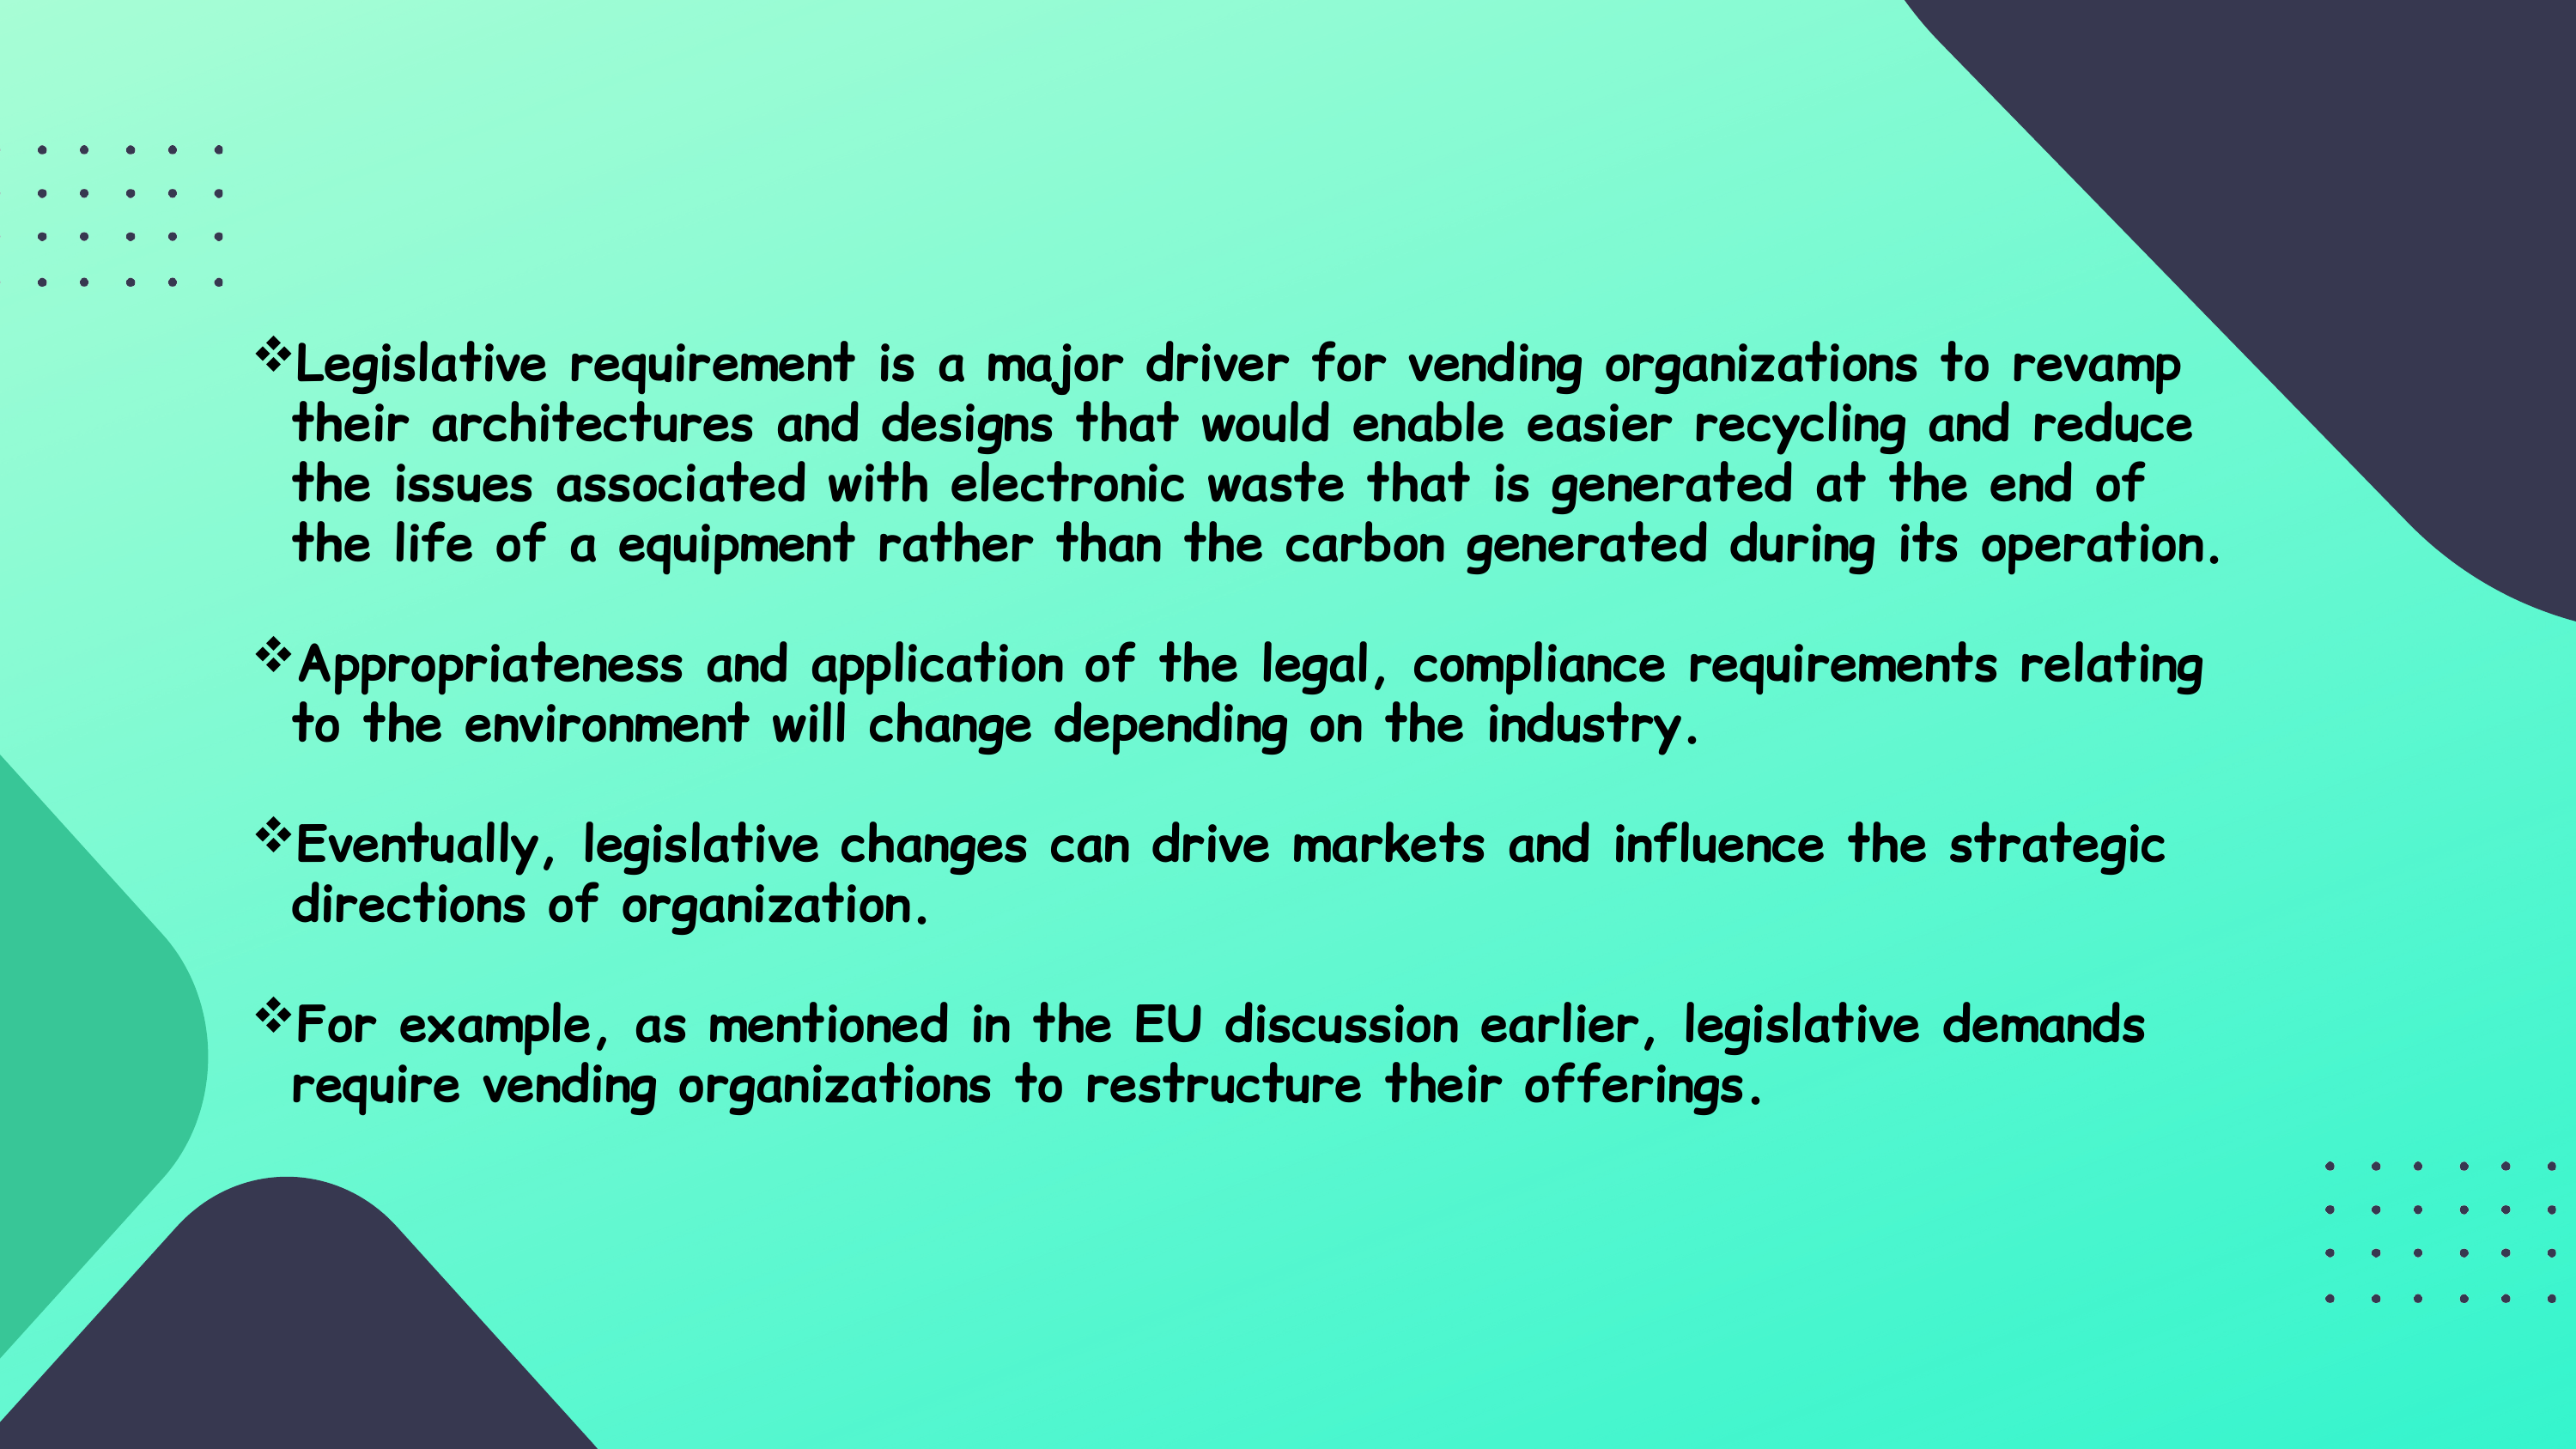

Legislative requirement is a major driver for vending organizations to revamp their architectures and designs that would enable easier recycling and reduce the issues associated with electronic waste that is generated at the end of the life of a equipment rather than the carbon generated during its operation.

Appropriateness and application of the legal, compliance requirements relating to the environment will change depending on the industry.

Eventually, legislative changes can drive markets and influence the strategic directions of organization.

For example, as mentioned in the EU discussion earlier, legislative demands require vending organizations to restructure their offerings.